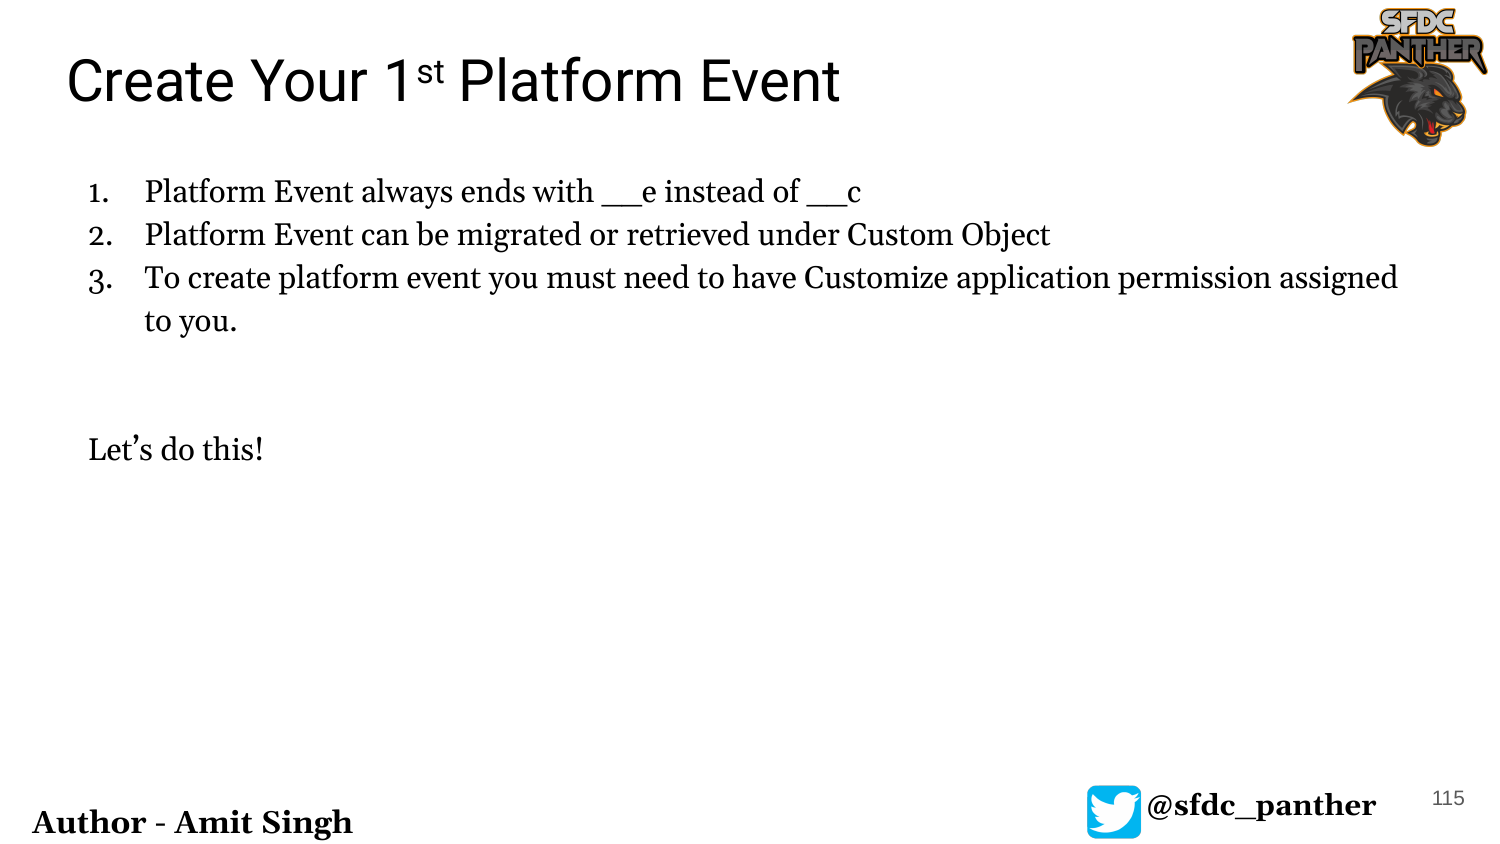

# Create Your 1st Platform Event
Platform Event always ends with __e instead of __c
Platform Event can be migrated or retrieved under Custom Object
To create platform event you must need to have Customize application permission assigned to you.

Let’s do this!
115